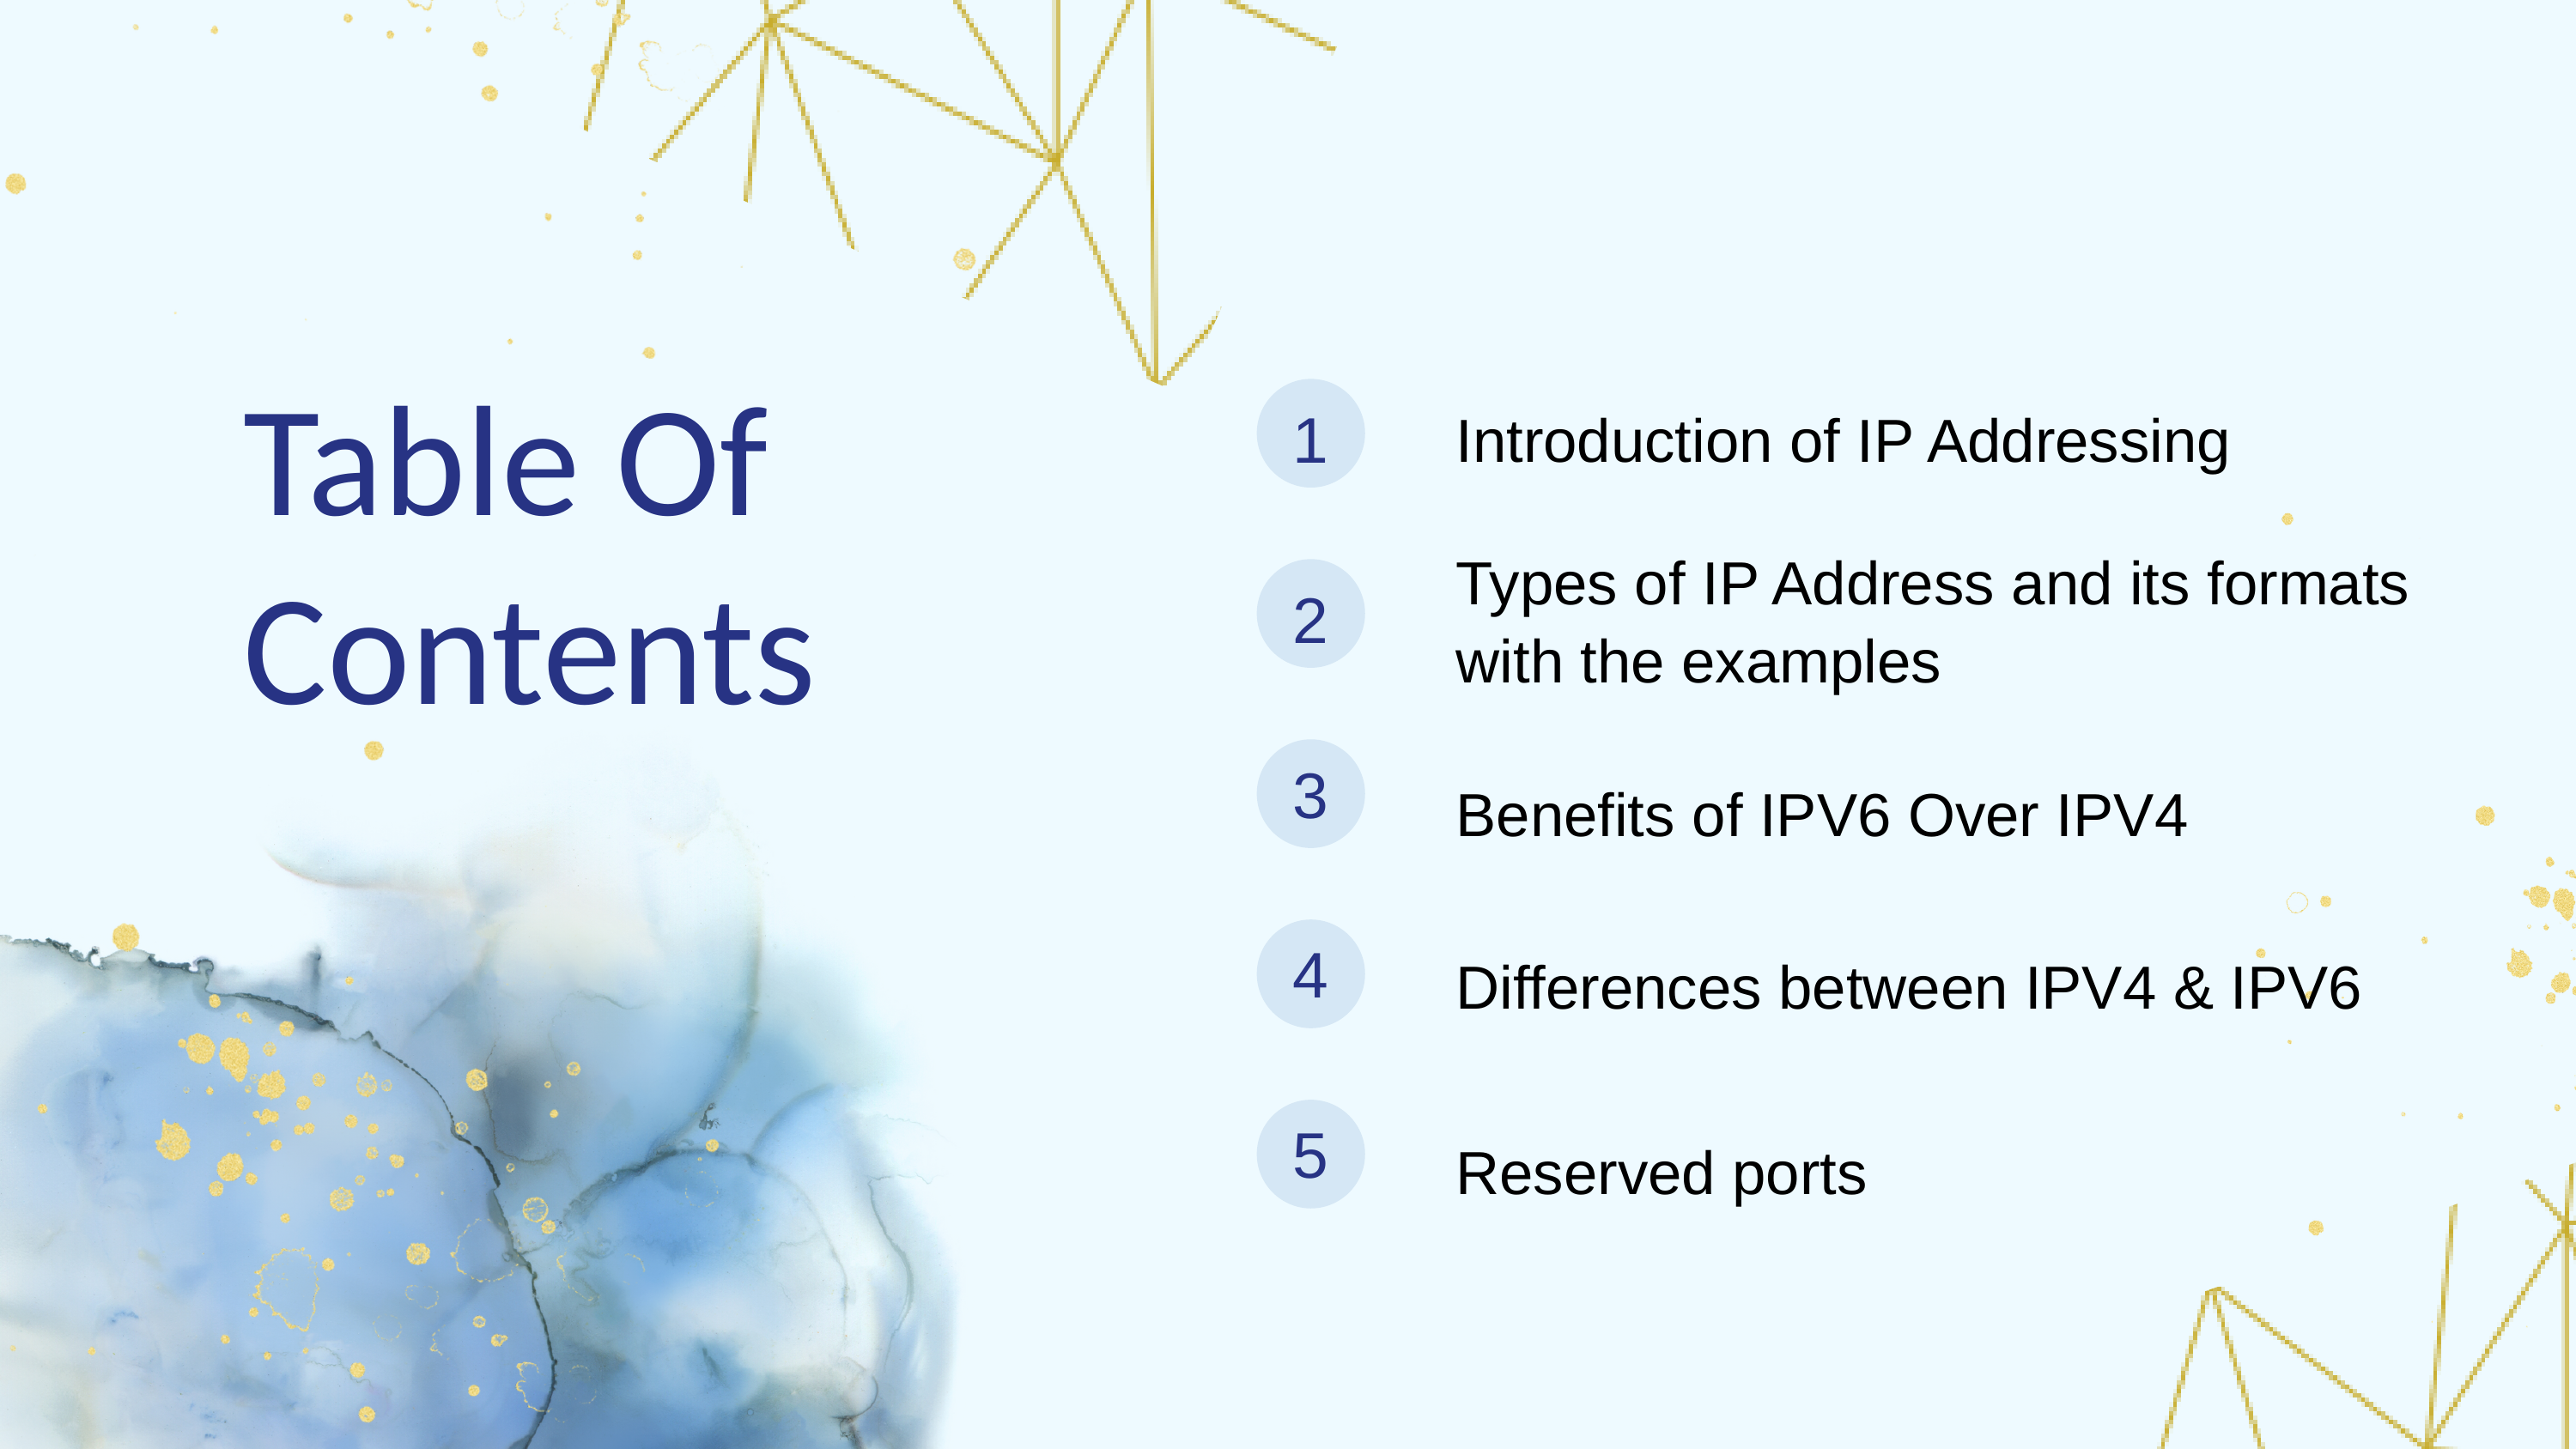

Introduction of IP Addressing
﻿Table Of Contents
1

Types of IP Address and its formats with the examples
2

Benefits of IPV6 Over IPV4
3

Differences between IPV4 & IPV6
4

Reserved ports
5